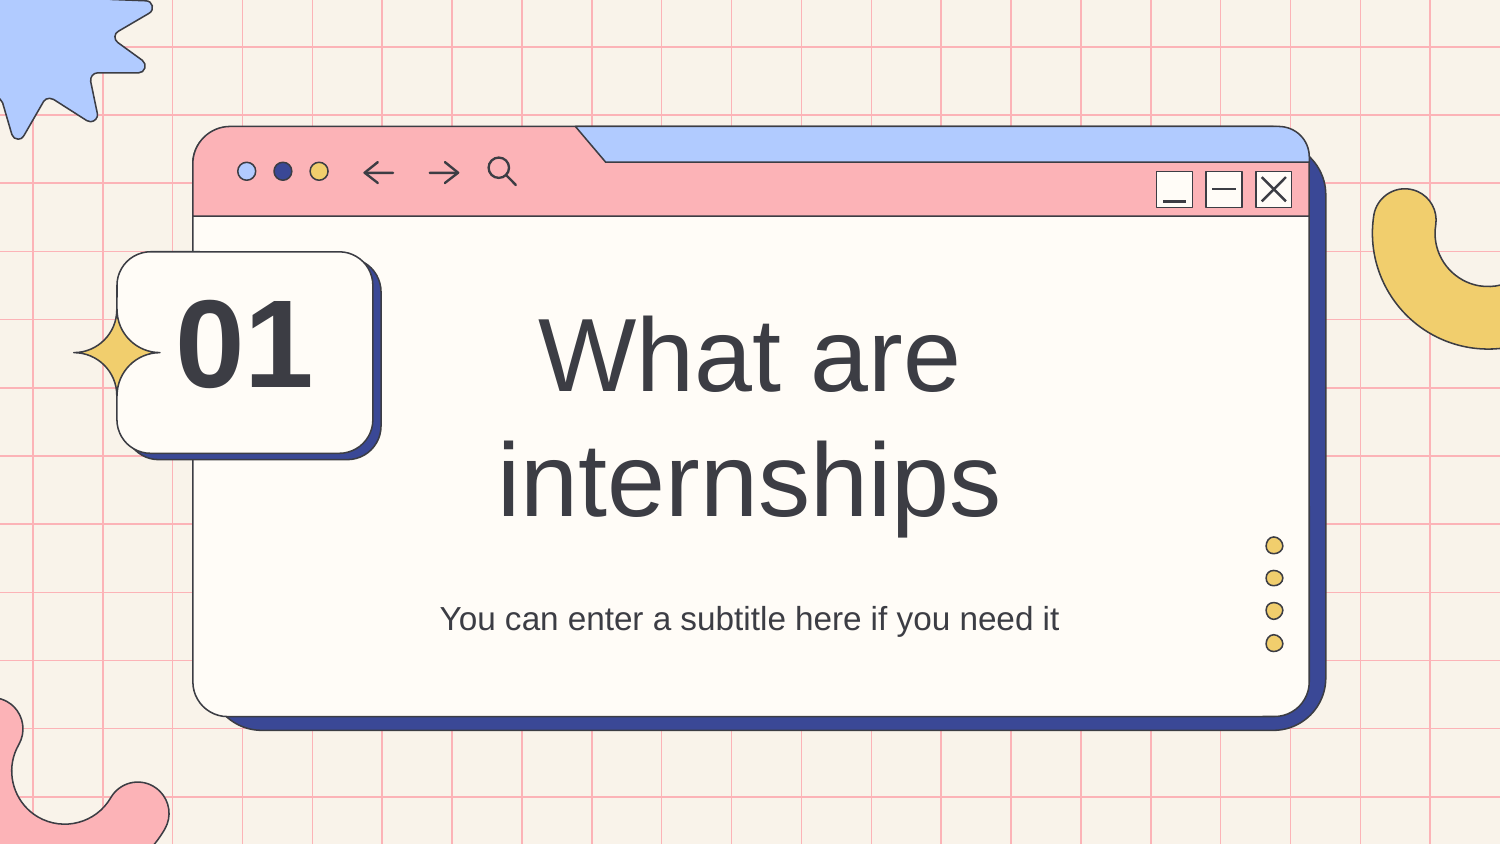

01
# What are internships

You can enter a subtitle here if you need it